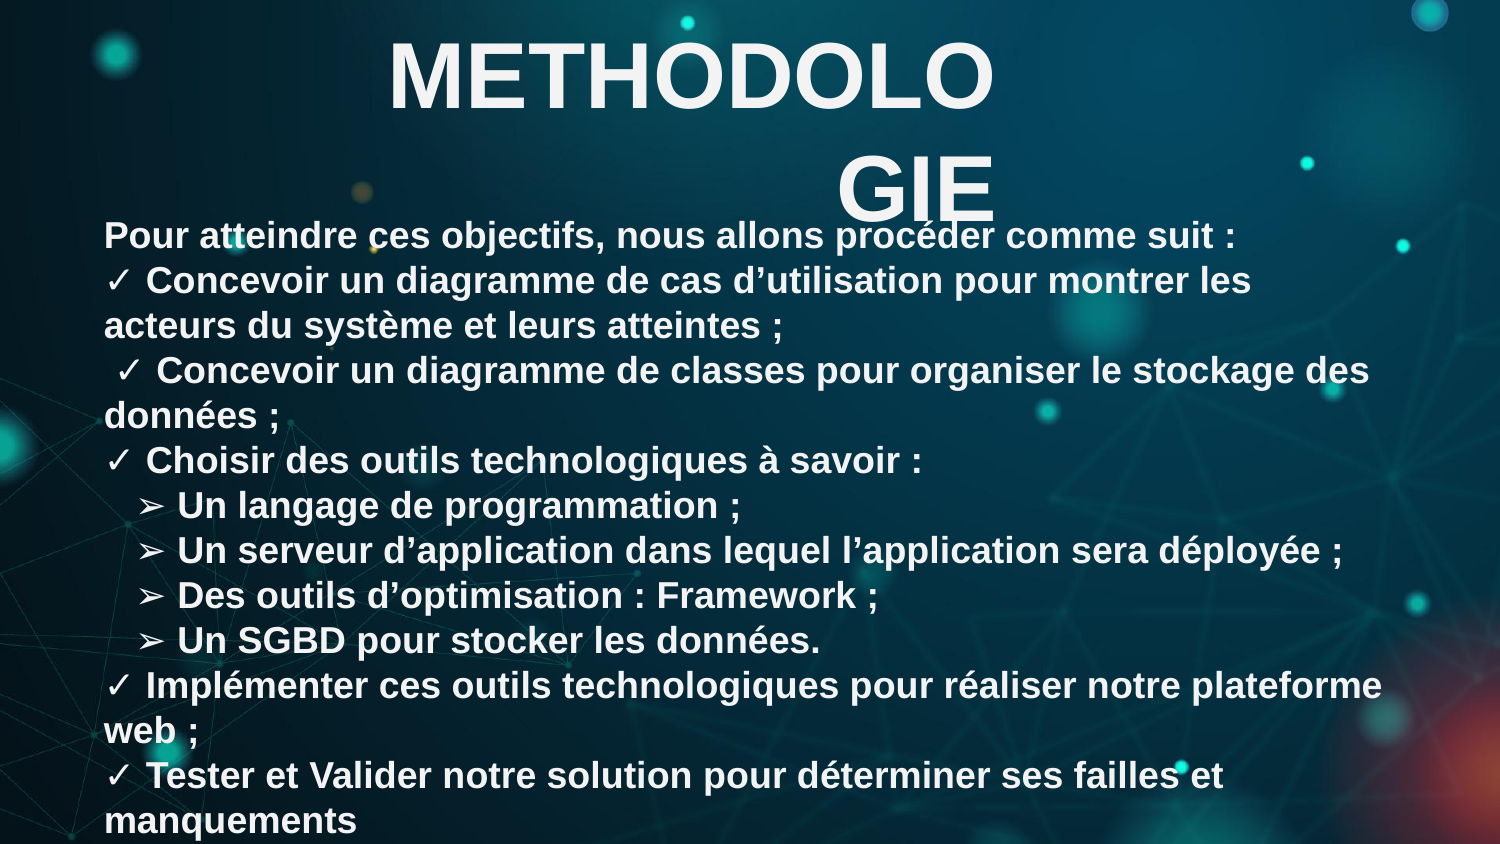

# METHODOLOGIE
Pour atteindre ces objectifs, nous allons procéder comme suit :
✓ Concevoir un diagramme de cas d’utilisation pour montrer les acteurs du système et leurs atteintes ;
 ✓ Concevoir un diagramme de classes pour organiser le stockage des données ;
✓ Choisir des outils technologiques à savoir :
   ➢ Un langage de programmation ;
   ➢ Un serveur d’application dans lequel l’application sera déployée ;
   ➢ Des outils d’optimisation : Framework ;
   ➢ Un SGBD pour stocker les données.
✓ Implémenter ces outils technologiques pour réaliser notre plateforme web ;
✓ Tester et Valider notre solution pour déterminer ses failles et manquements